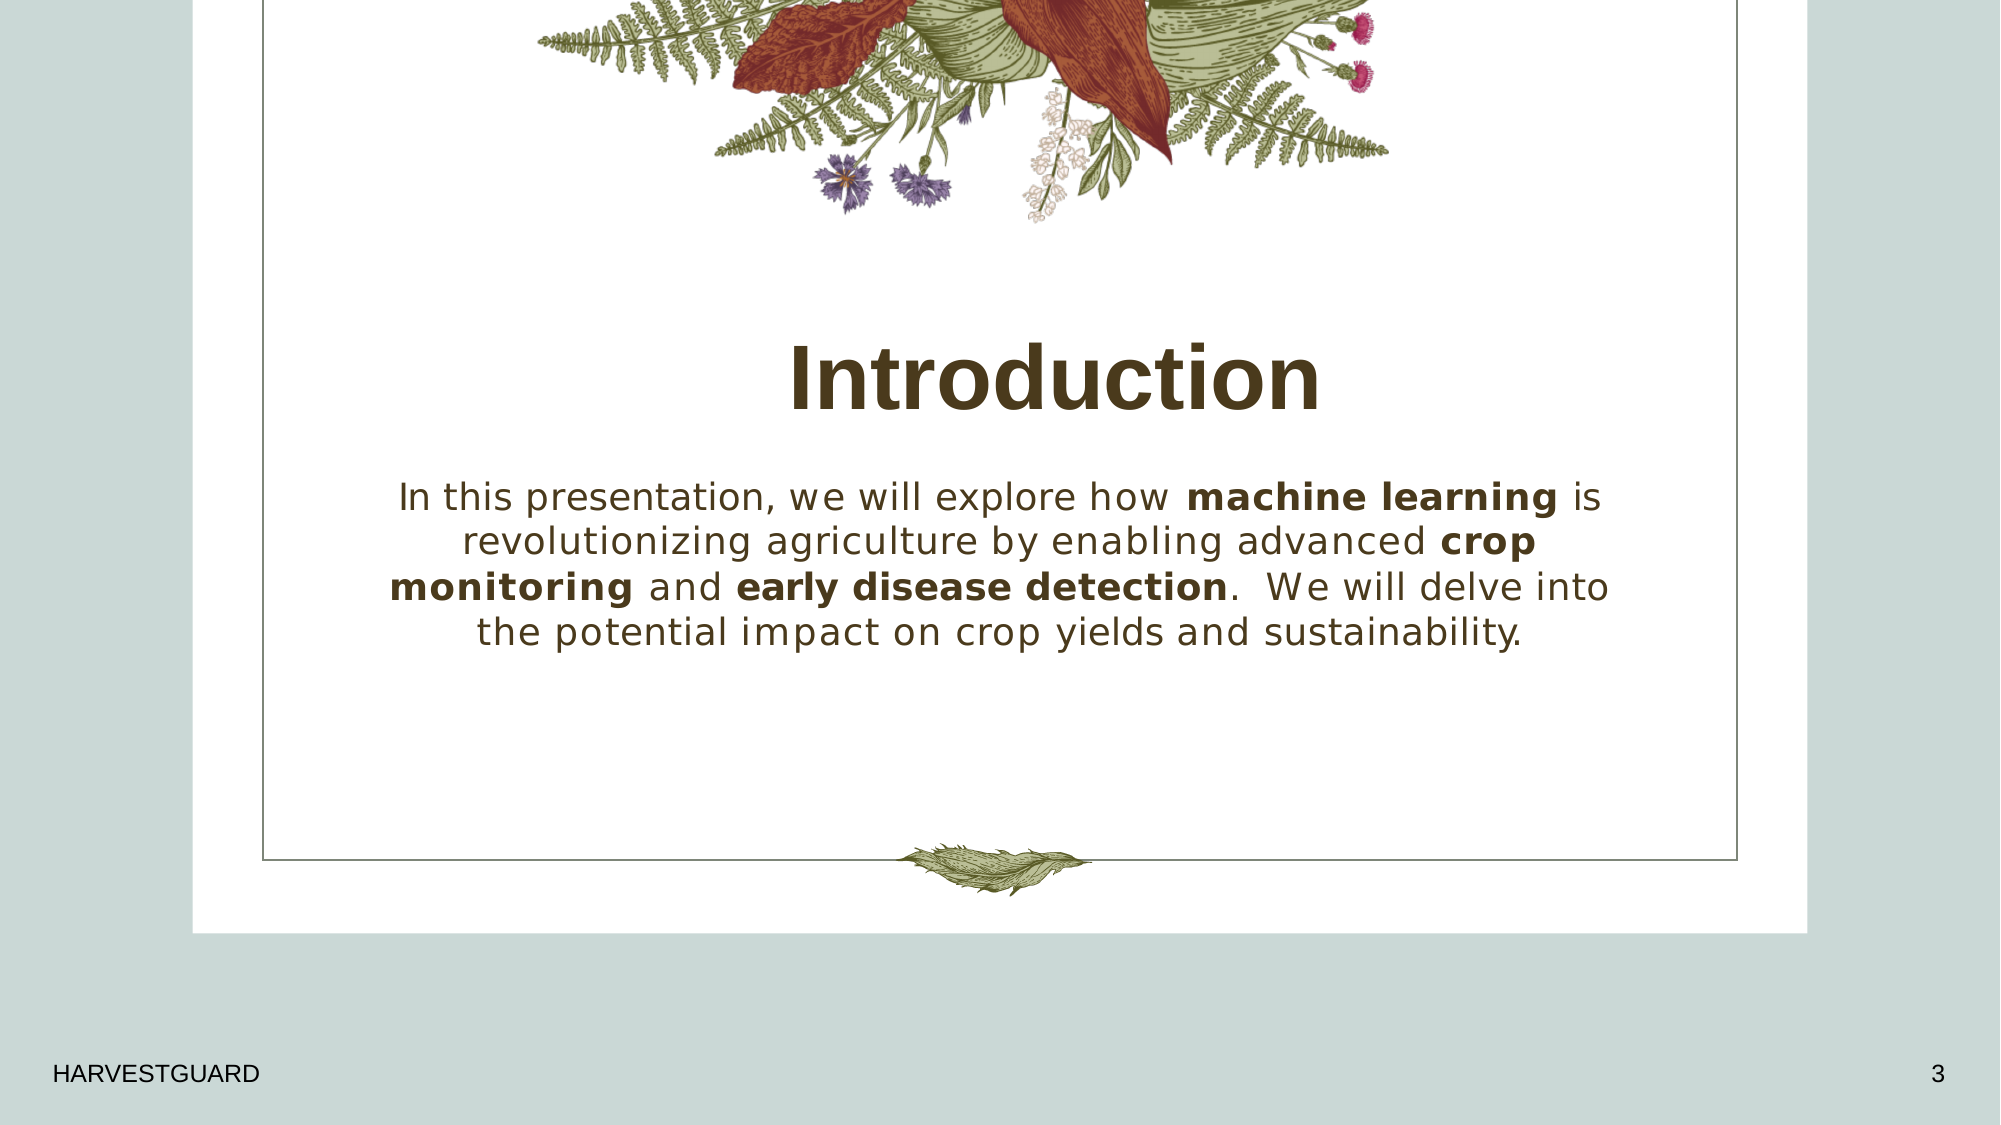

# Introduction
In this presentation, we will explore how machine learning is revolutionizing agriculture by enabling advanced crop monitoring and early disease detection.  We will delve into the potential impact on crop yields and sustainability.
HARVESTGUARD
3